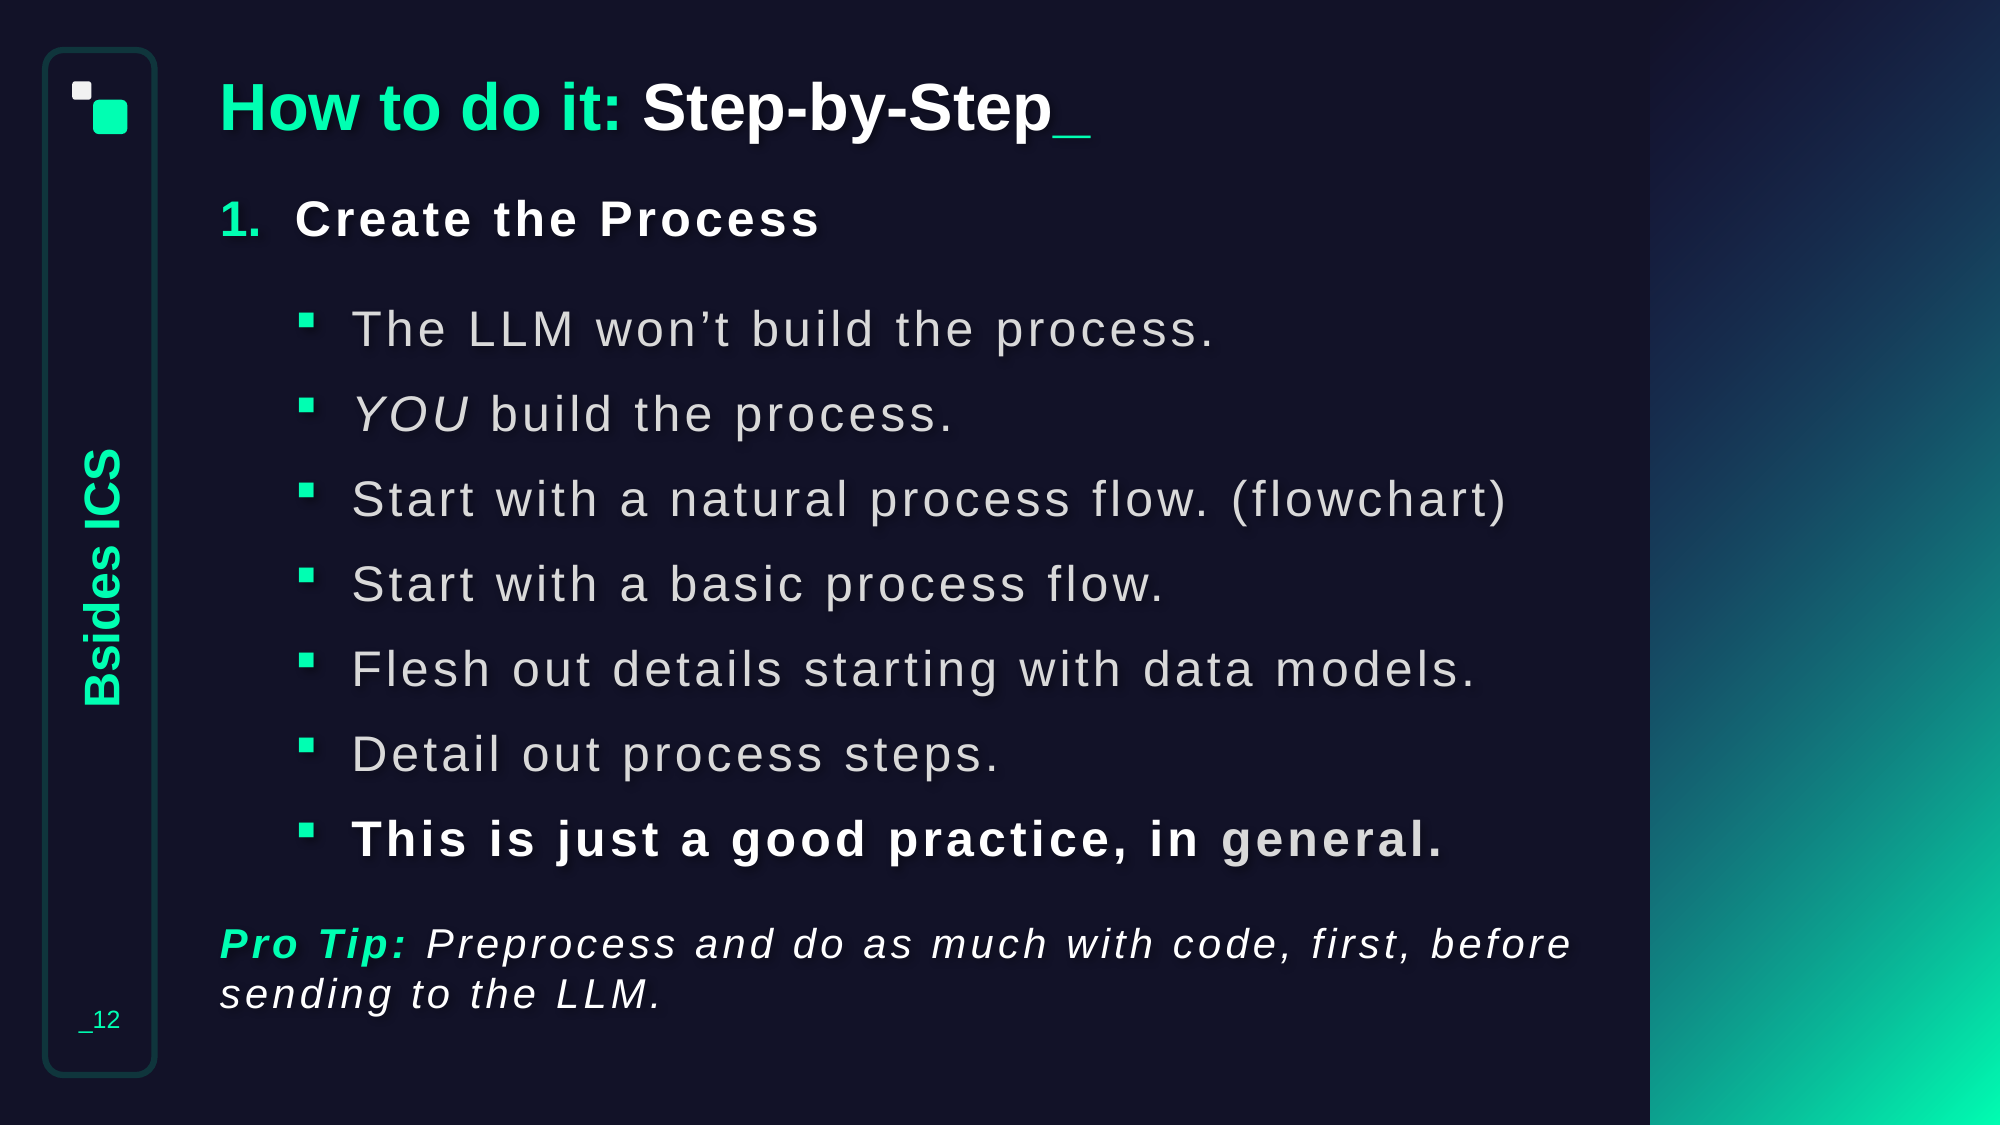

How to do it: Step-by-Step_

_12
Create the Process
The LLM won’t build the process.
YOU build the process.
Start with a natural process flow. (flowchart)
Start with a basic process flow.
Flesh out details starting with data models.
Detail out process steps.
This is just a good practice, in general.
Pro Tip: Preprocess and do as much with code, first, before sending to the LLM.
01
Bsides ICS